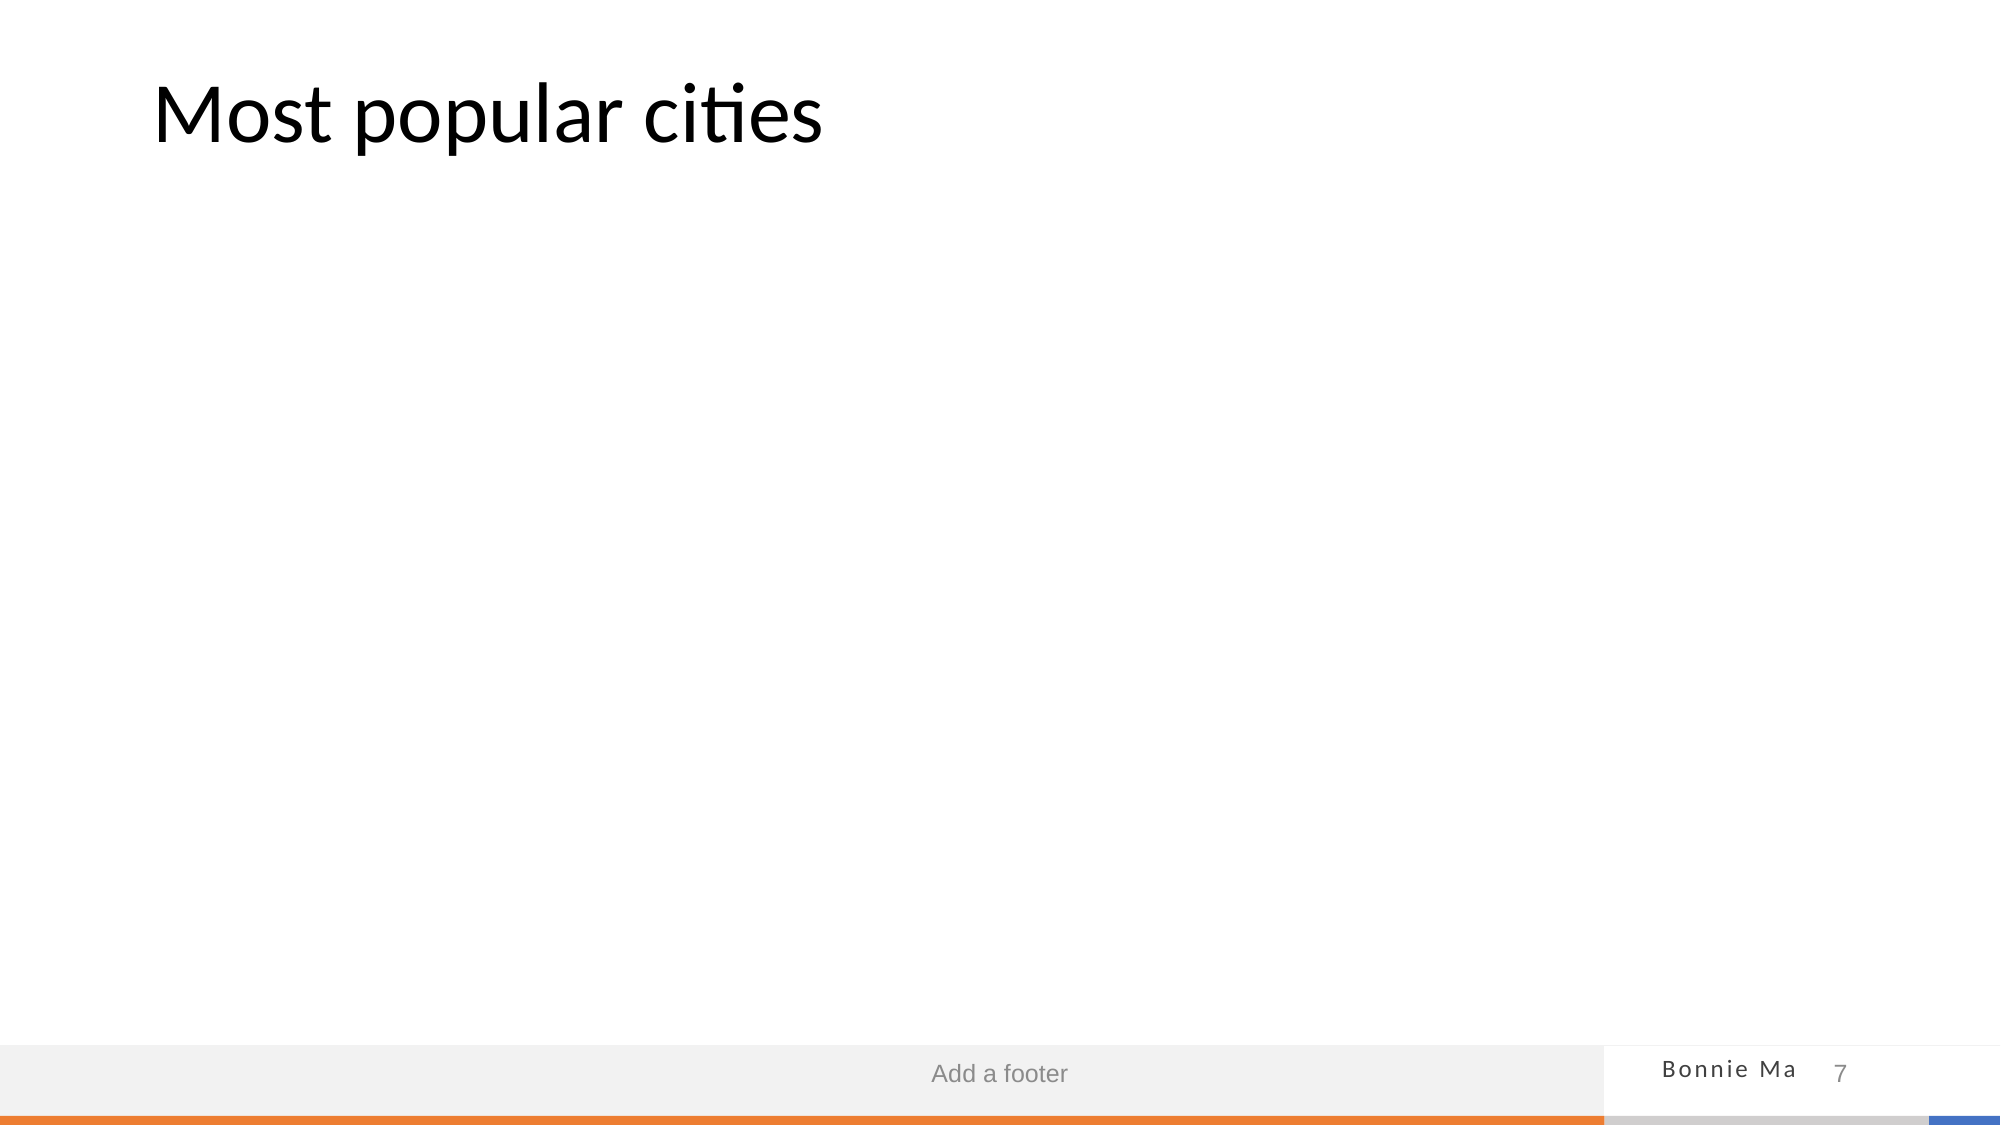

# Most popular cities

Add a footer
7